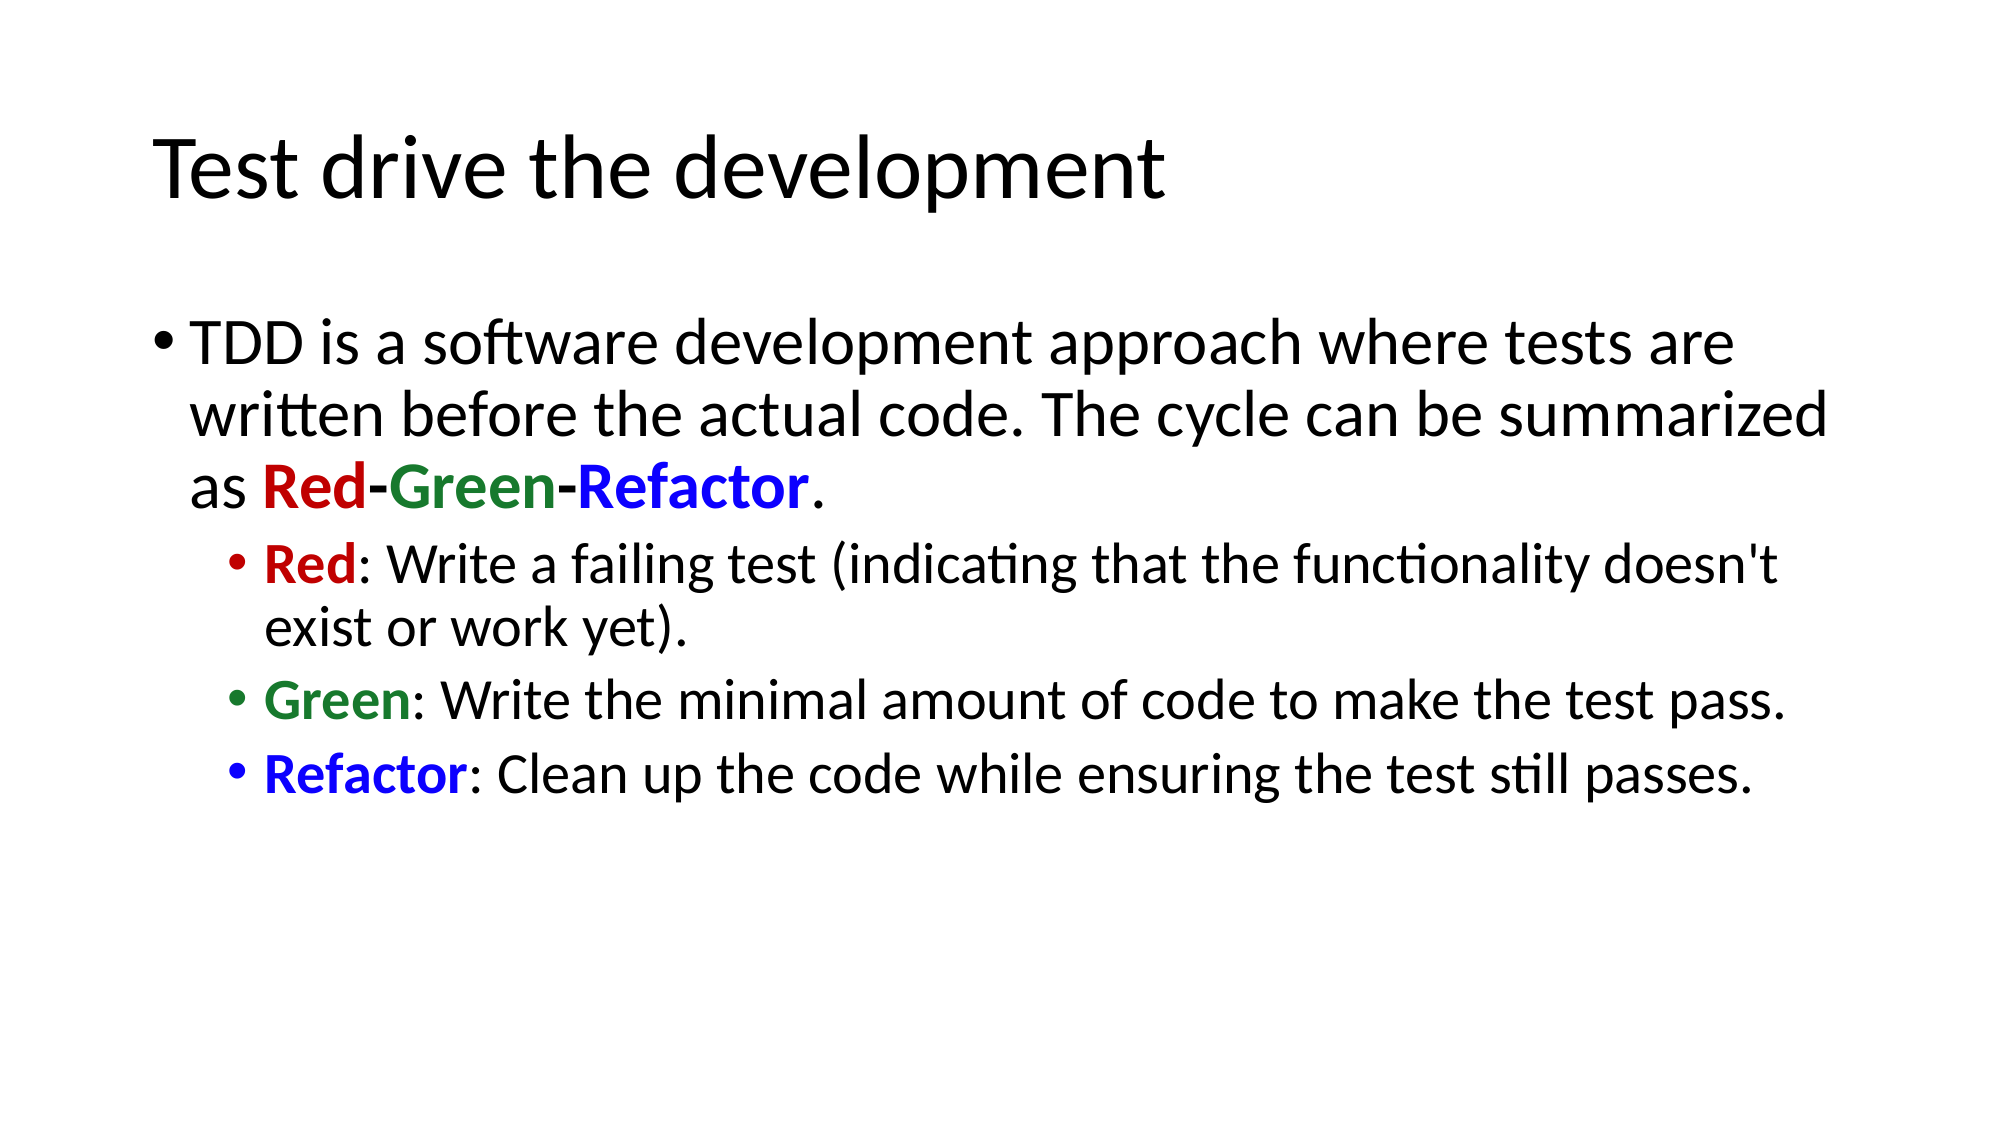

# Test drive the development
TDD is a software development approach where tests are written before the actual code. The cycle can be summarized as Red-Green-Refactor.
Red: Write a failing test (indicating that the functionality doesn't exist or work yet).
Green: Write the minimal amount of code to make the test pass.
Refactor: Clean up the code while ensuring the test still passes.